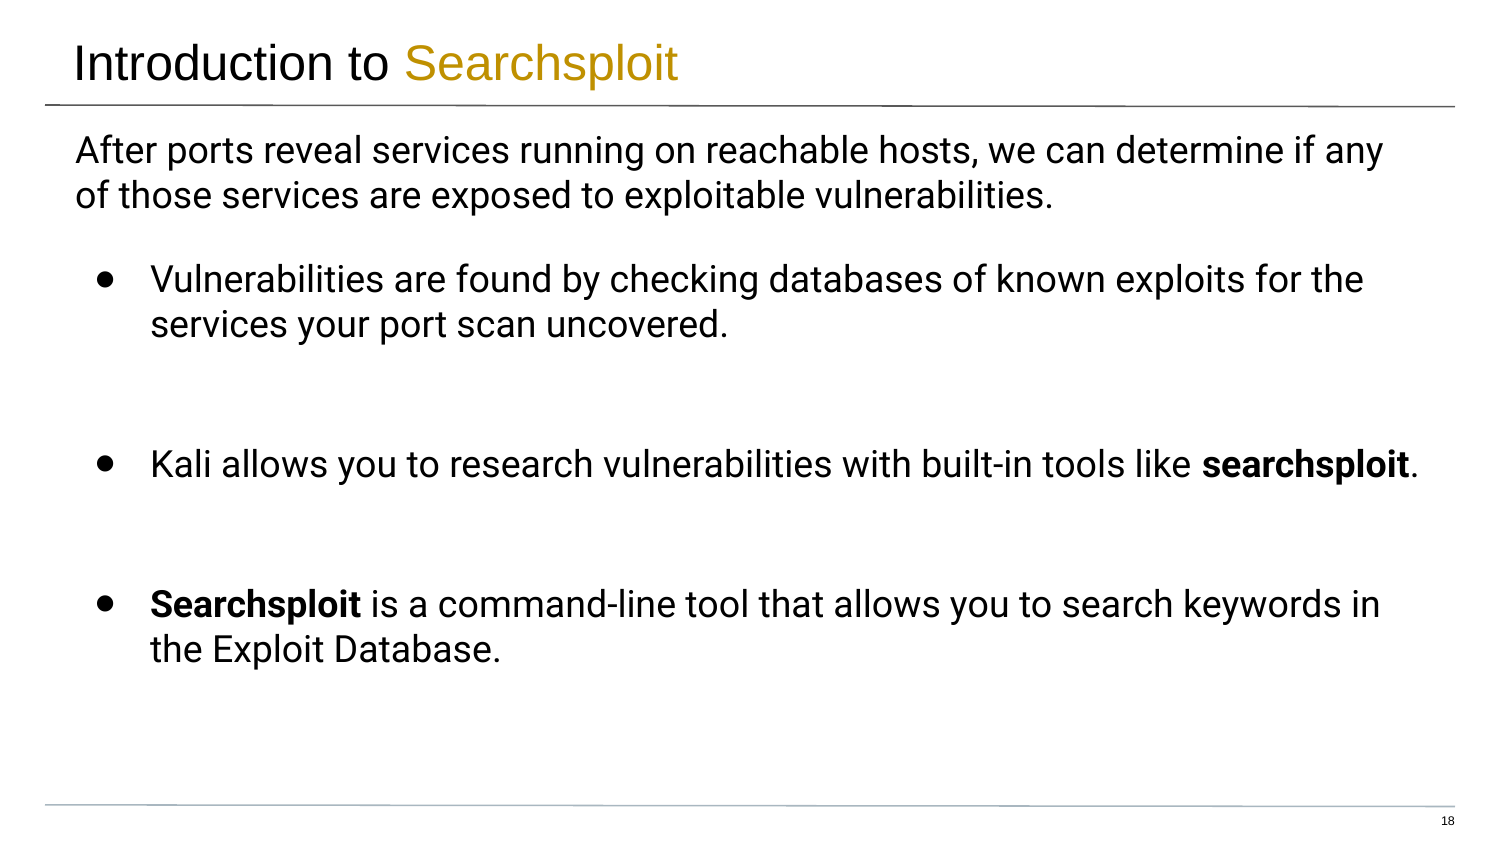

# Introduction to Searchsploit
After ports reveal services running on reachable hosts, we can determine if any of those services are exposed to exploitable vulnerabilities.
Vulnerabilities are found by checking databases of known exploits for the services your port scan uncovered.

Kali allows you to research vulnerabilities with built-in tools like searchsploit.

Searchsploit is a command-line tool that allows you to search keywords in the Exploit Database.

18